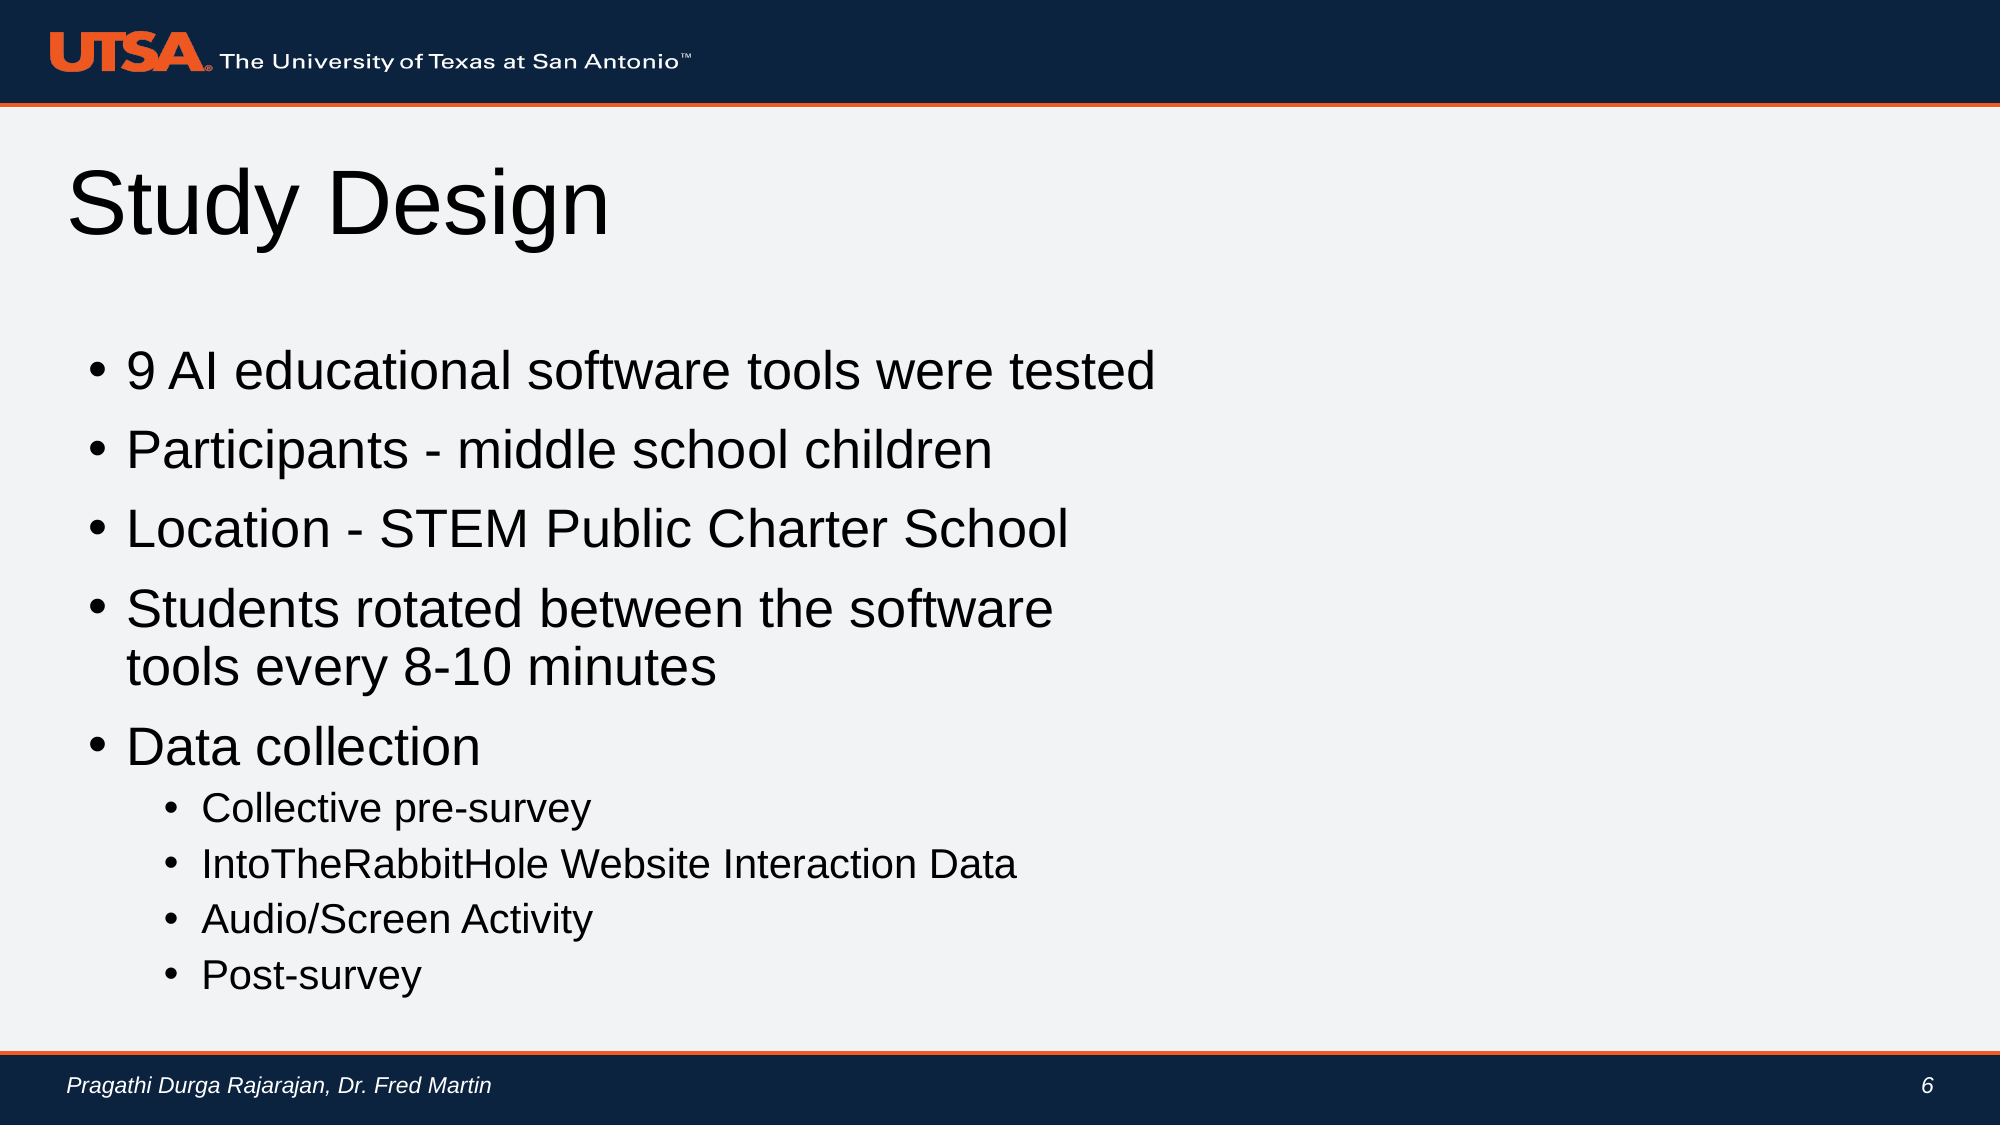

# Study Design
9 AI educational software tools were tested
Participants - middle school children
Location - STEM Public Charter School
Students rotated between the software tools every 8-10 minutes
Data collection
Collective pre-survey
IntoTheRabbitHole Website Interaction Data
Audio/Screen Activity
Post-survey

6
Pragathi Durga Rajarajan, Dr. Fred Martin